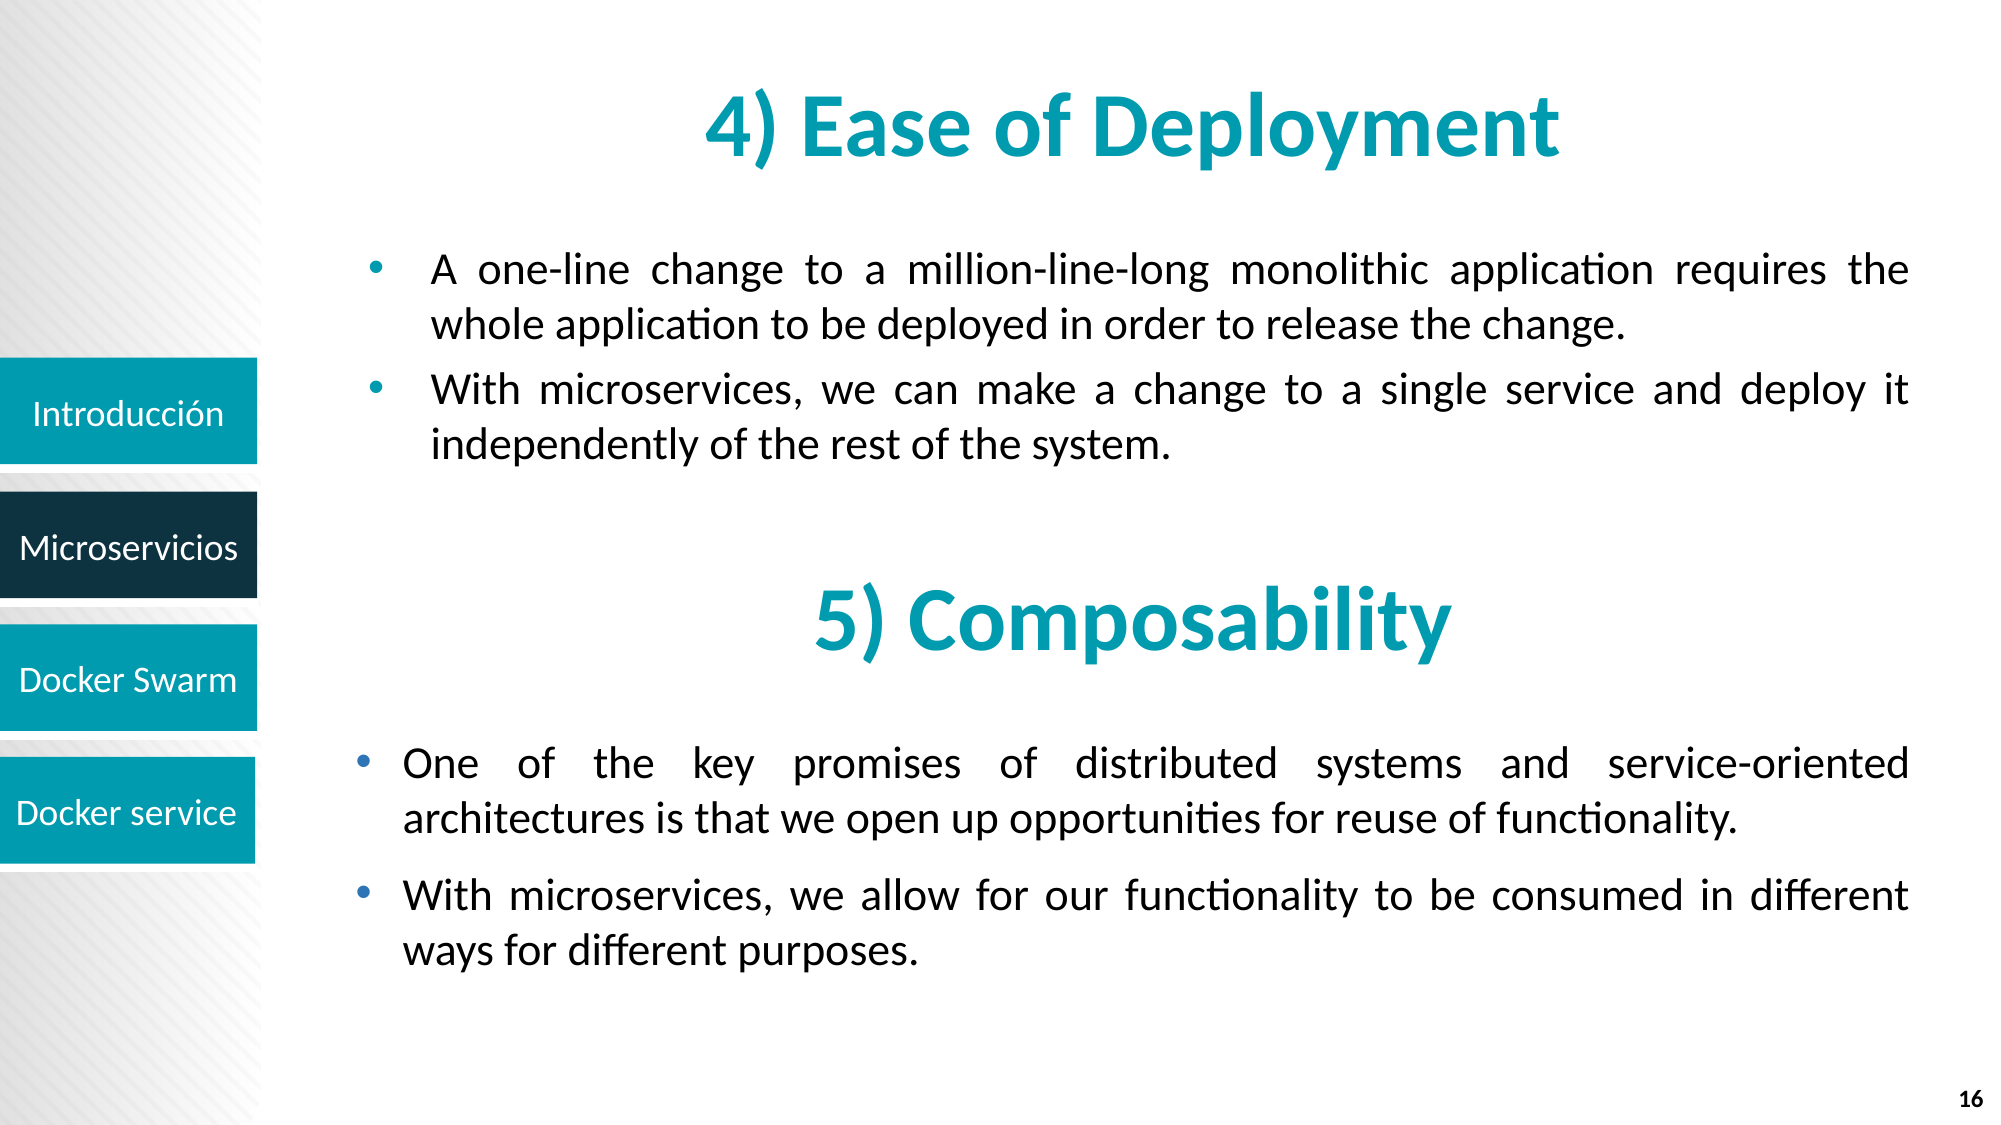

# 4) Ease of Deployment
A one-line change to a million-line-long monolithic application requires the whole application to be deployed in order to release the change.
With microservices, we can make a change to a single service and deploy it independently of the rest of the system.
5) Composability
One of the key promises of distributed systems and service-oriented architectures is that we open up opportunities for reuse of functionality.
With microservices, we allow for our functionality to be consumed in different ways for different purposes.
16